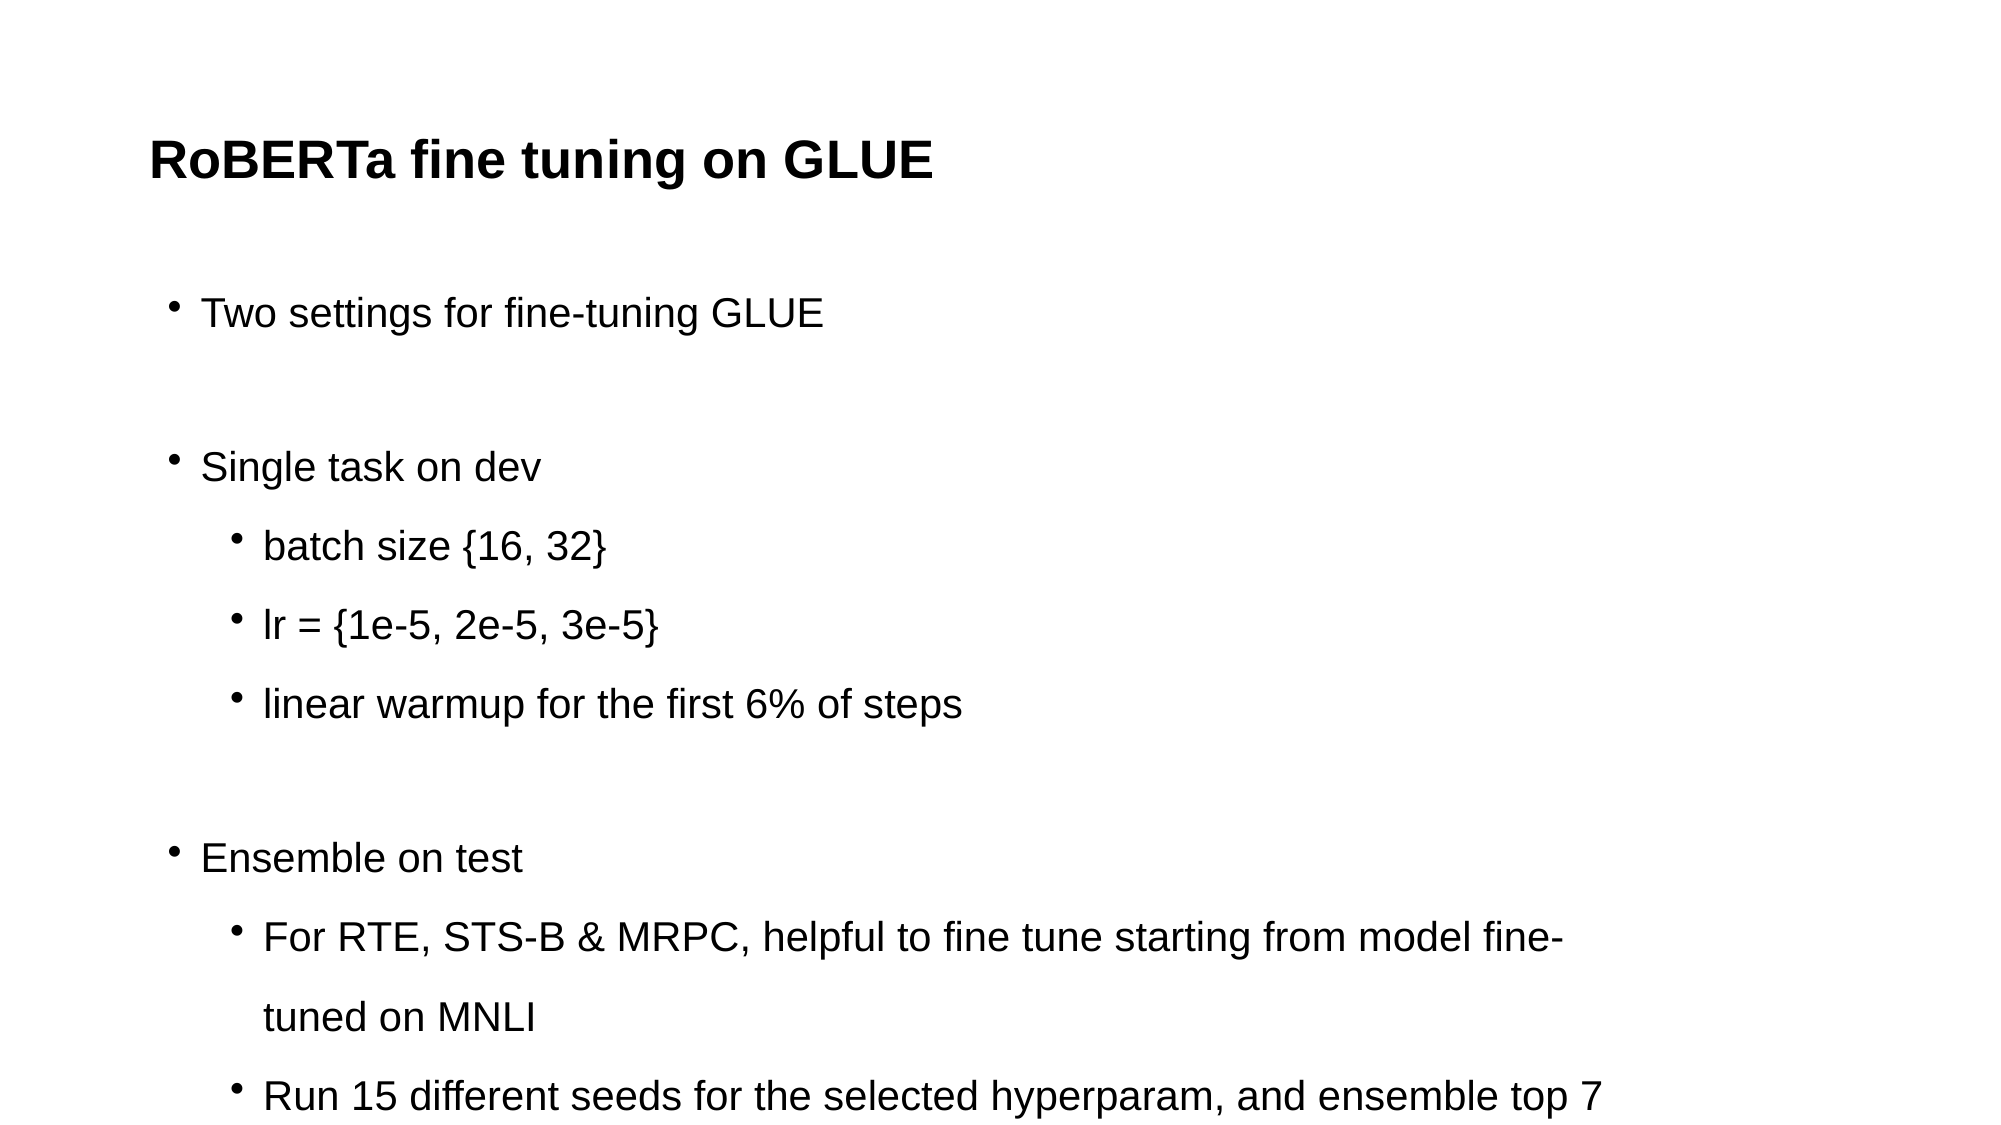

RoBERTa fine tuning on GLUE
Two settings for fine-tuning GLUE

Single task on dev
batch size {16, 32}
lr = {1e-5, 2e-5, 3e-5}
linear warmup for the first 6% of steps

Ensemble on test
For RTE, STS-B & MRPC, helpful to fine tune starting from model fine-tuned on MNLI
Run 15 different seeds for the selected hyperparam, and ensemble top 7 model based on dev set metrics